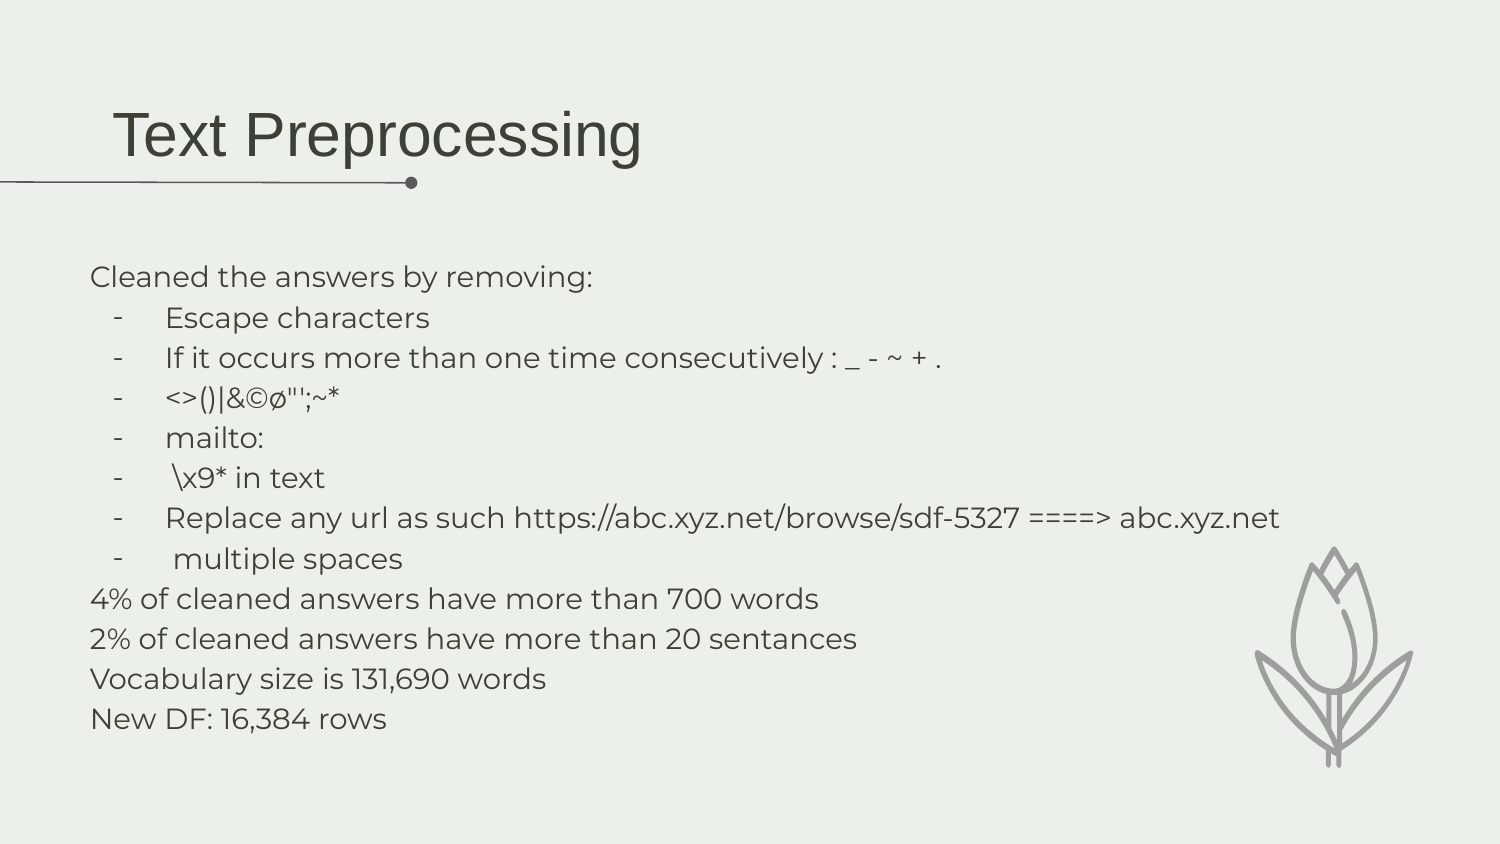

# Text Preprocessing
Cleaned the answers by removing:
Escape characters
If it occurs more than one time consecutively : _ - ~ + .
<>()|&©ø"';~*
mailto:
 \x9* in text
Replace any url as such https://abc.xyz.net/browse/sdf-5327 ====> abc.xyz.net
 multiple spaces
4% of cleaned answers have more than 700 words
2% of cleaned answers have more than 20 sentances
Vocabulary size is 131,690 words
New DF: 16,384 rows